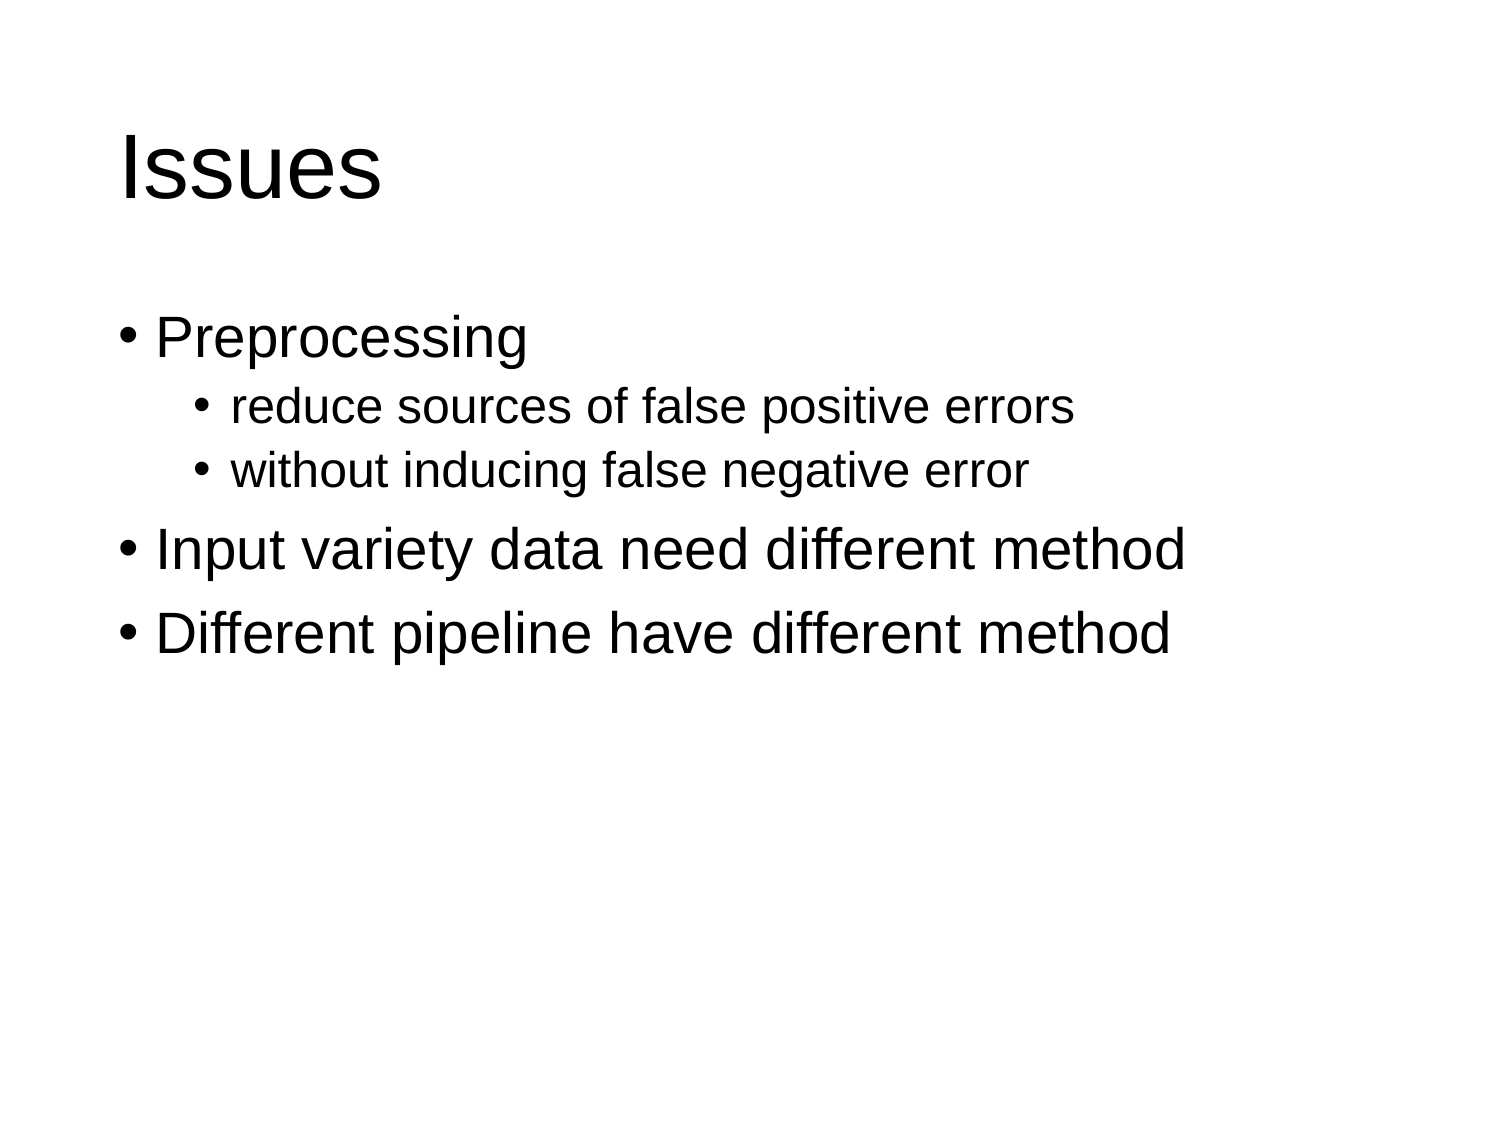

# Issues
Preprocessing
reduce sources of false positive errors
without inducing false negative error
Input variety data need different method
Different pipeline have different method